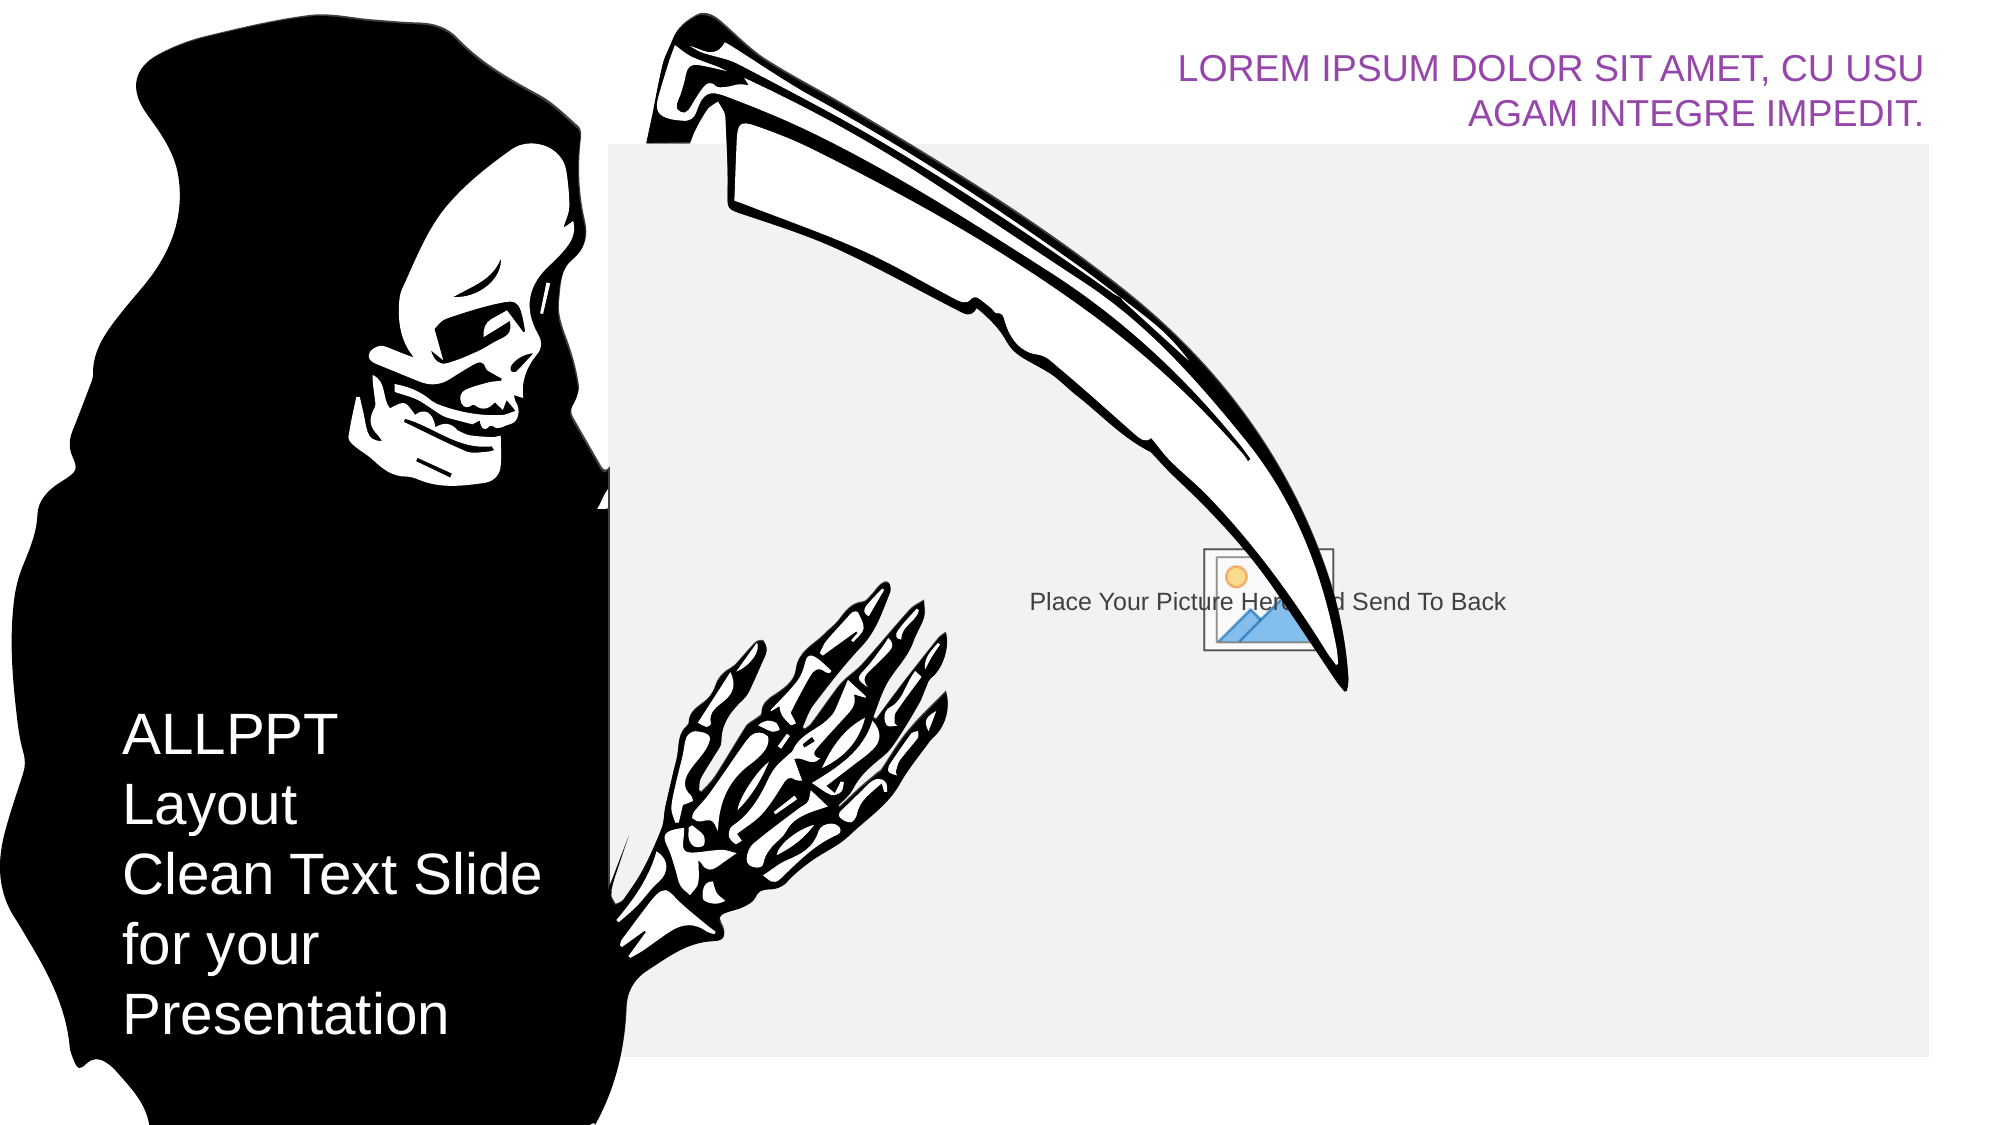

LOREM IPSUM DOLOR SIT AMET, CU USU AGAM INTEGRE IMPEDIT.

ALLPPT
Layout
Clean Text Slide
for your
Presentation